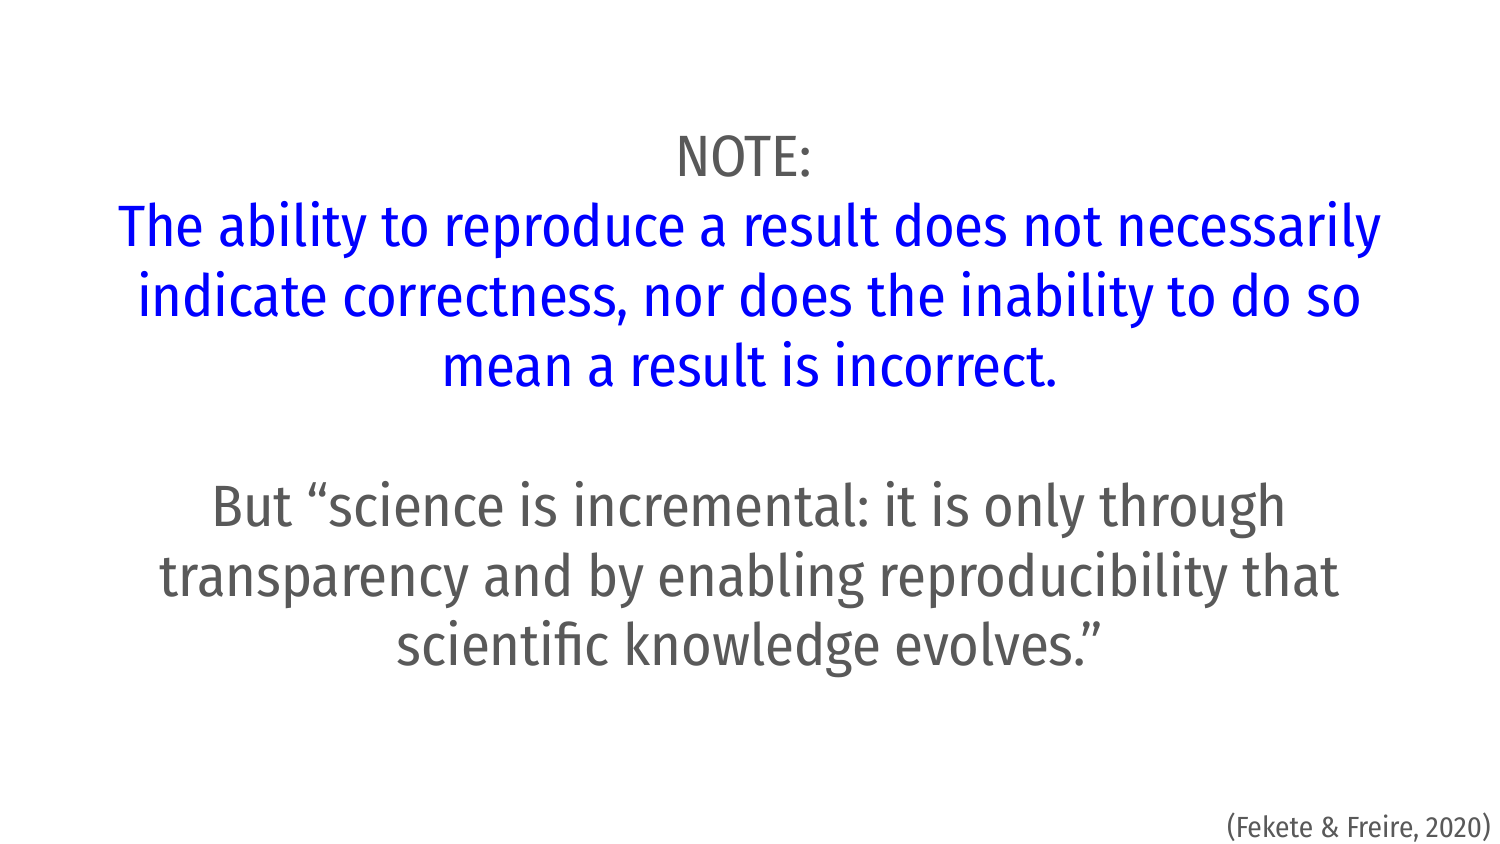

# NOTE:
The ability to reproduce a result does not necessarily indicate correctness, nor does the inability to do so mean a result is incorrect.

But “science is incremental: it is only through transparency and by enabling reproducibility that scientific knowledge evolves.”
(Fekete & Freire, 2020)